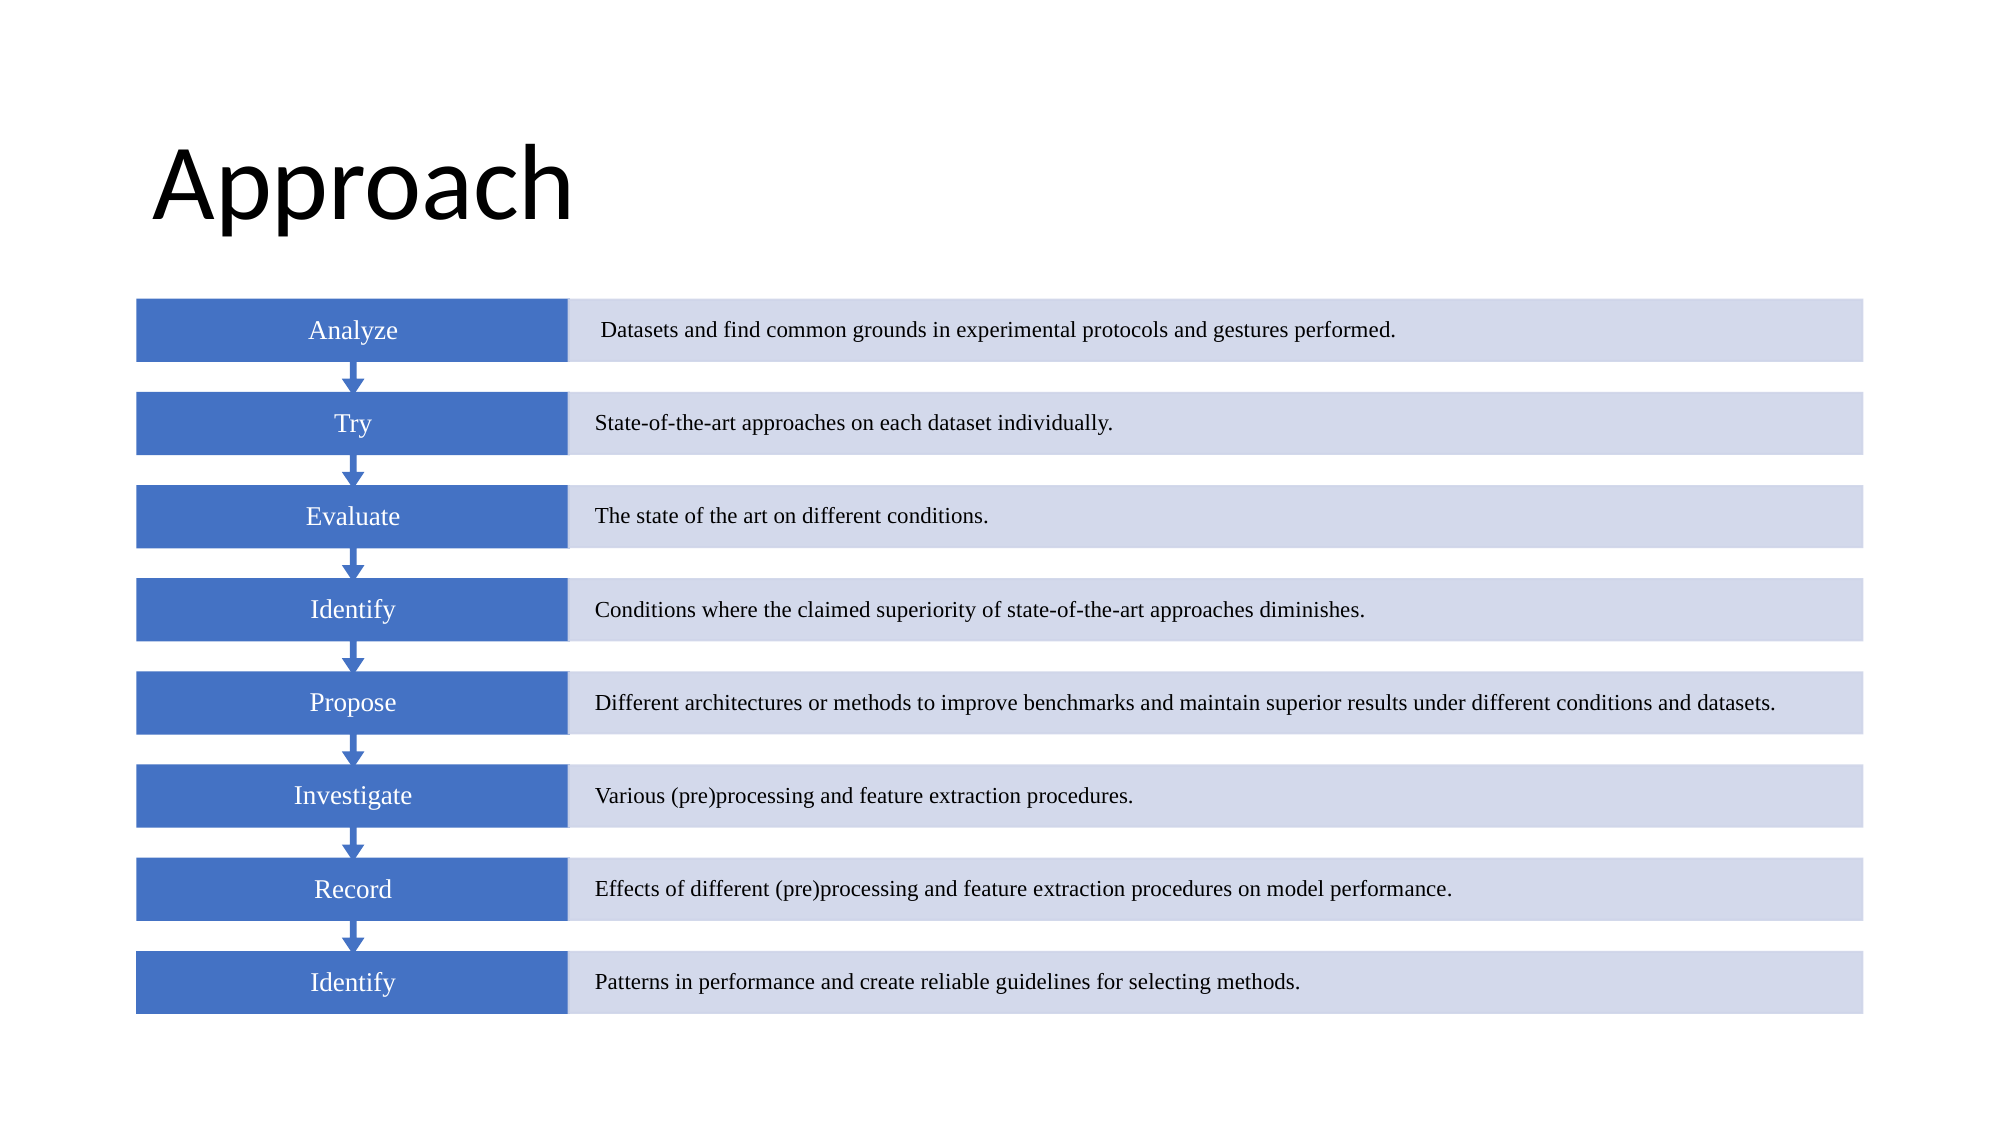

# Approach
Identify
Patterns in performance and create reliable guidelines for selecting methods.
Record
Effects of different (pre)processing and feature extraction procedures on model performance.
Investigate
Various (pre)processing and feature extraction procedures.
Propose
Different architectures or methods to improve benchmarks and maintain superior results under different conditions and datasets.
Identify
Conditions where the claimed superiority of state-of-the-art approaches diminishes.
Evaluate
The state of the art on different conditions.
Try
State-of-the-art approaches on each dataset individually.
Analyze
 Datasets and find common grounds in experimental protocols and gestures performed.